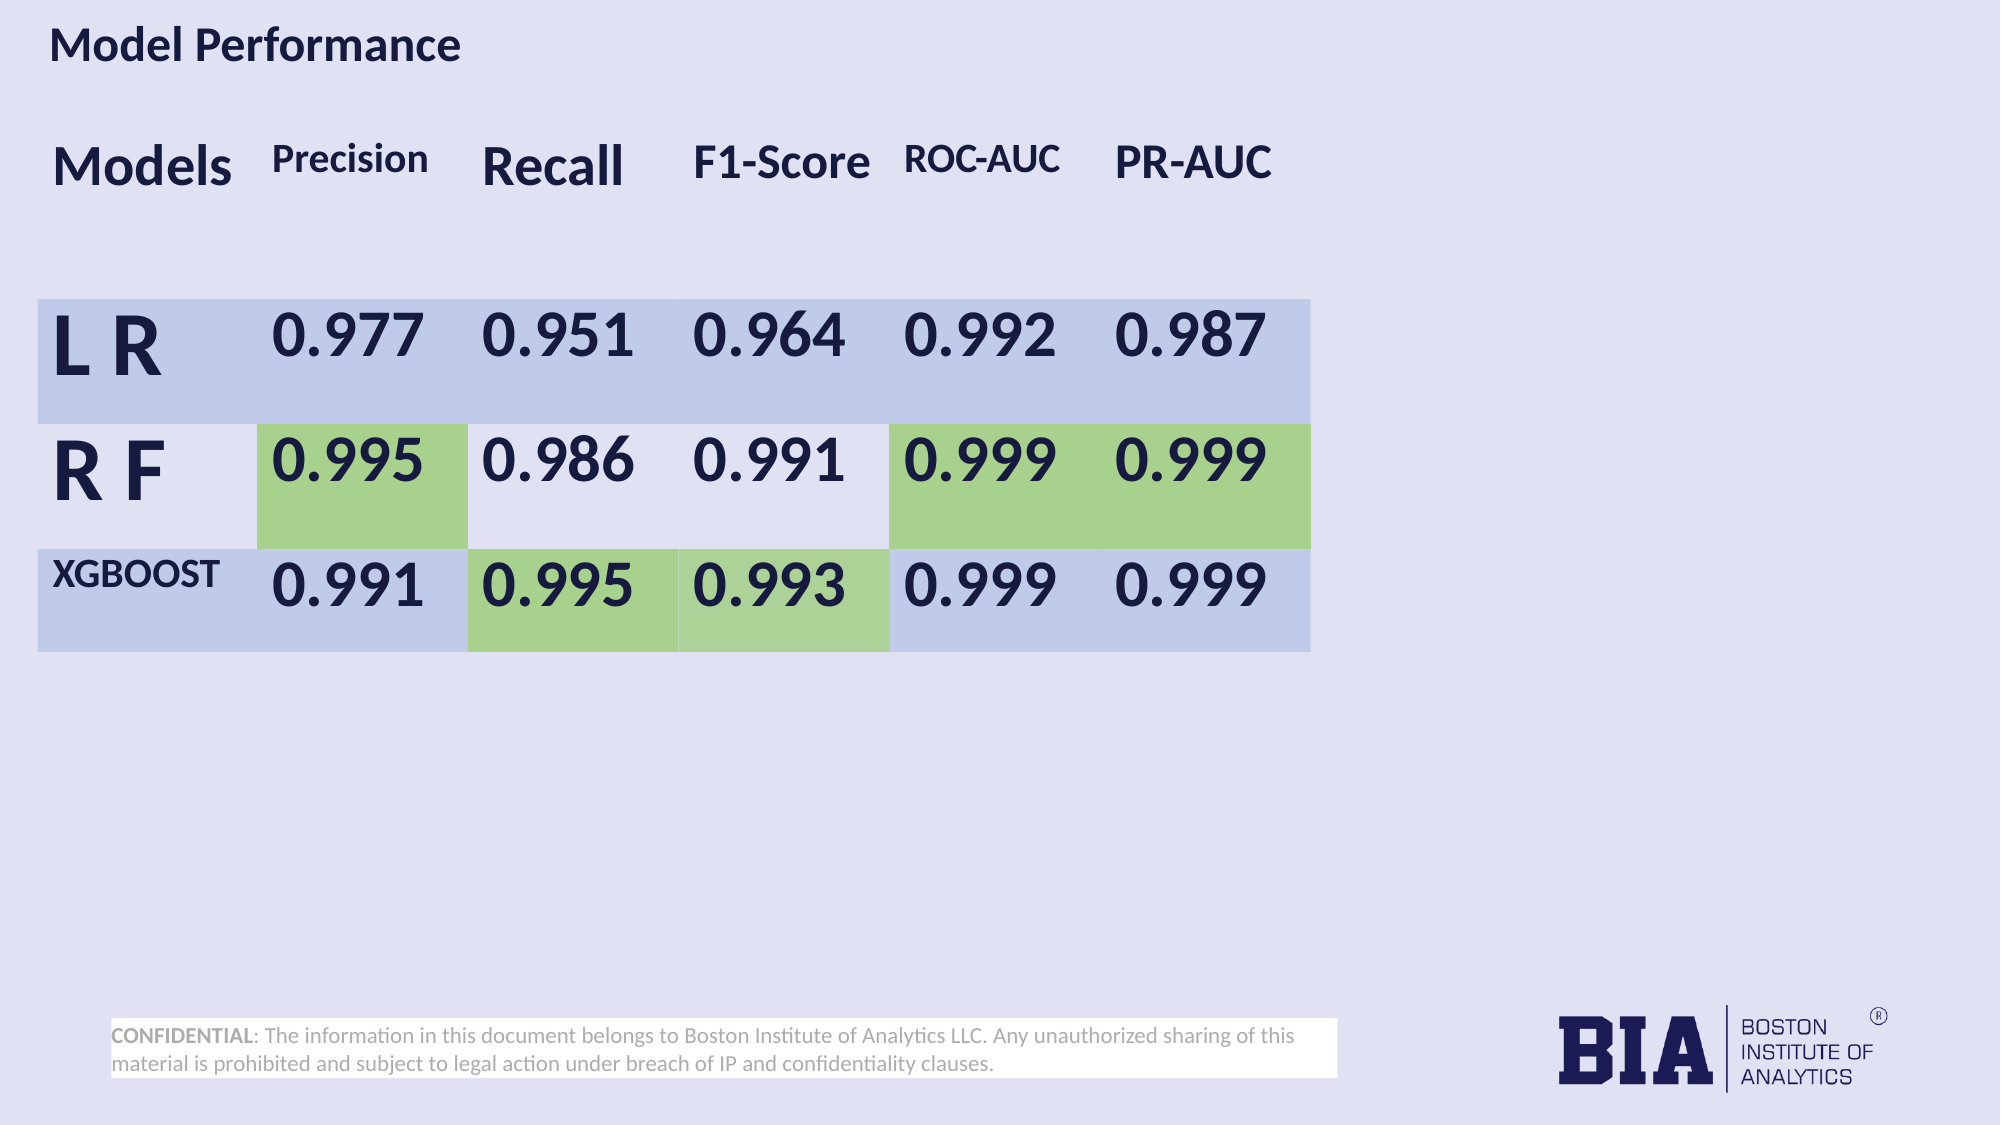

Model Performance
| Models | Precision | Recall | F1-Score | ROC-AUC | PR-AUC |
| --- | --- | --- | --- | --- | --- |
| L R | 0.977 | 0.951 | 0.964 | 0.992 | 0.987 |
| R F | 0.995 | 0.986 | 0.991 | 0.999 | 0.999 |
| XGBOOST | 0.991 | 0.995 | 0.993 | 0.999 | 0.999 |
|  |  |  |  |  |  |